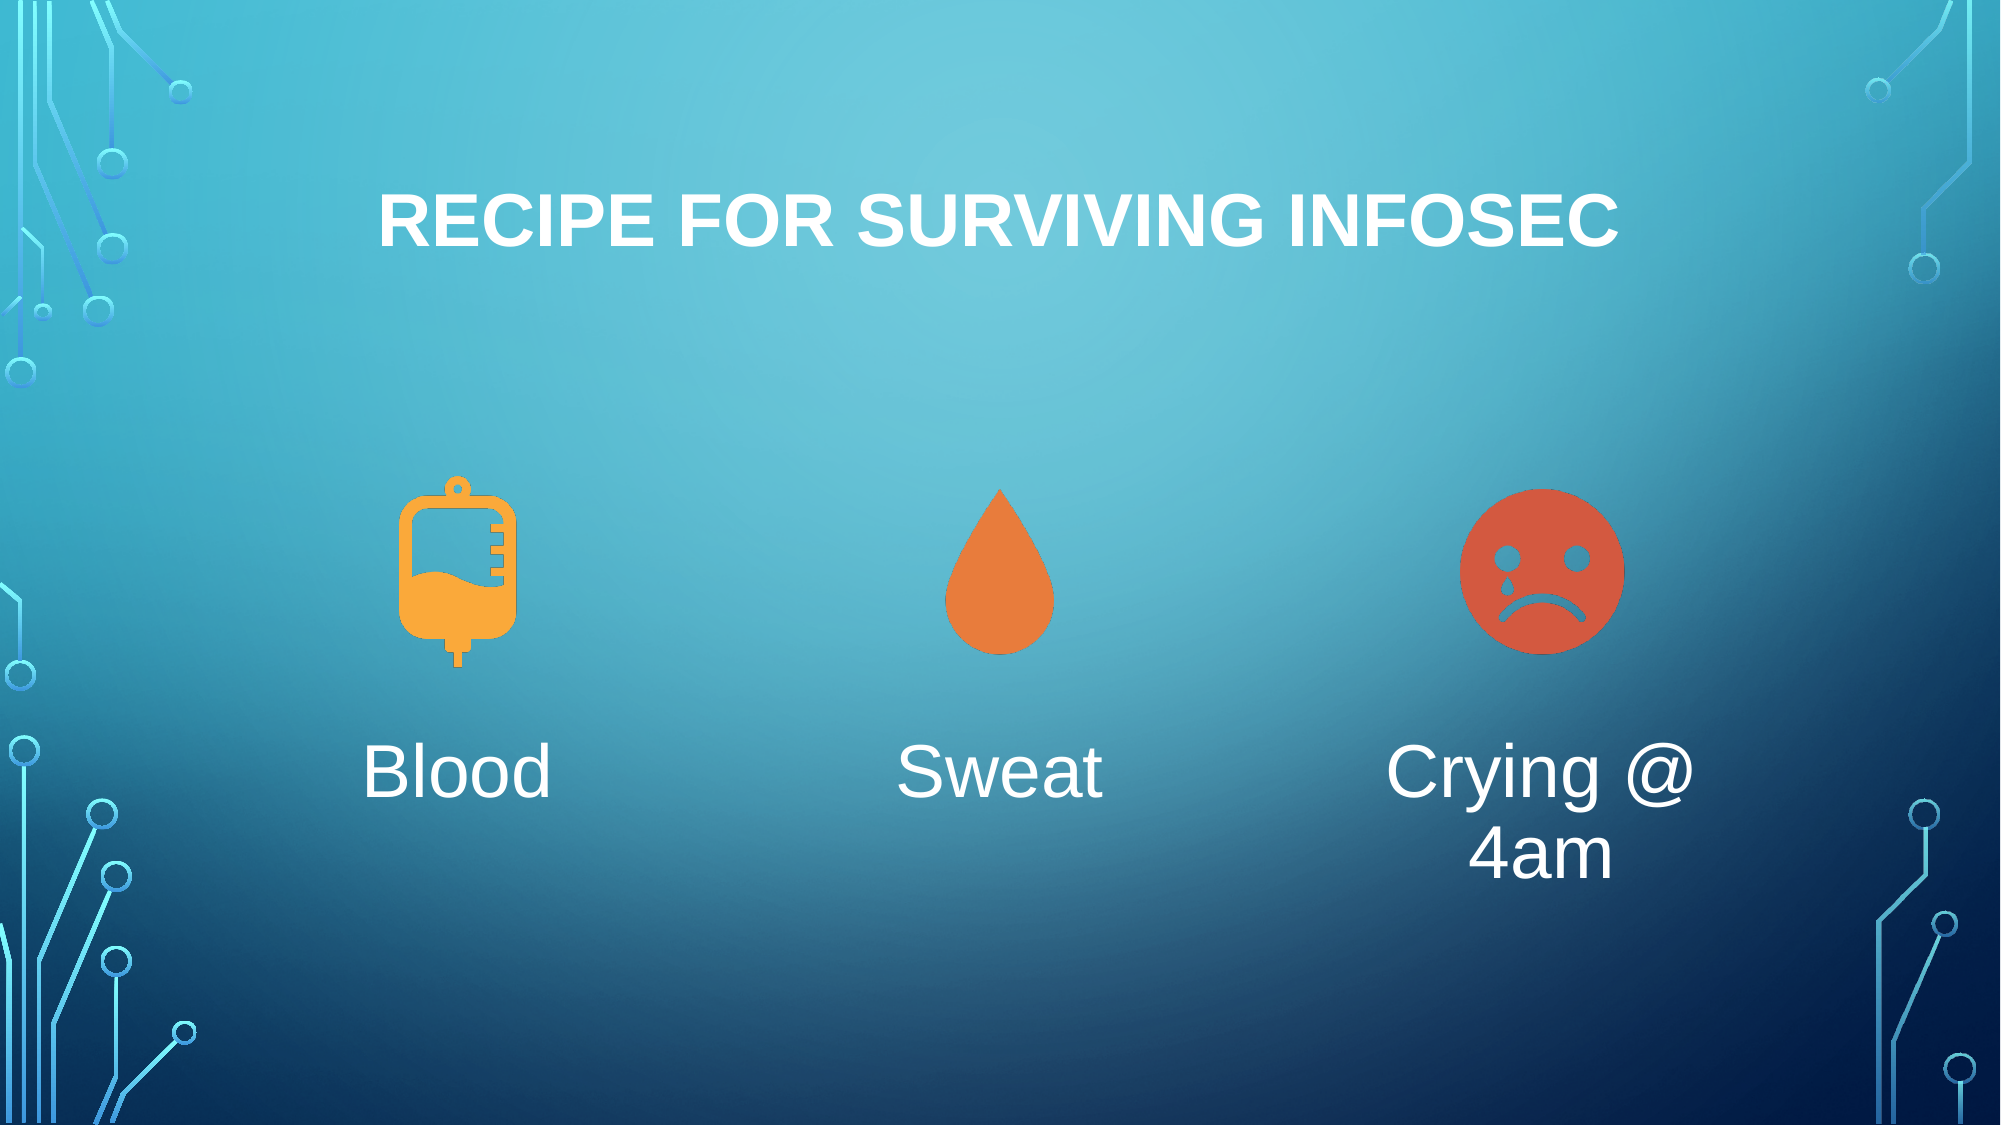

# Recipe for surviving infosec
Blood
Sweat
Crying @ 4am